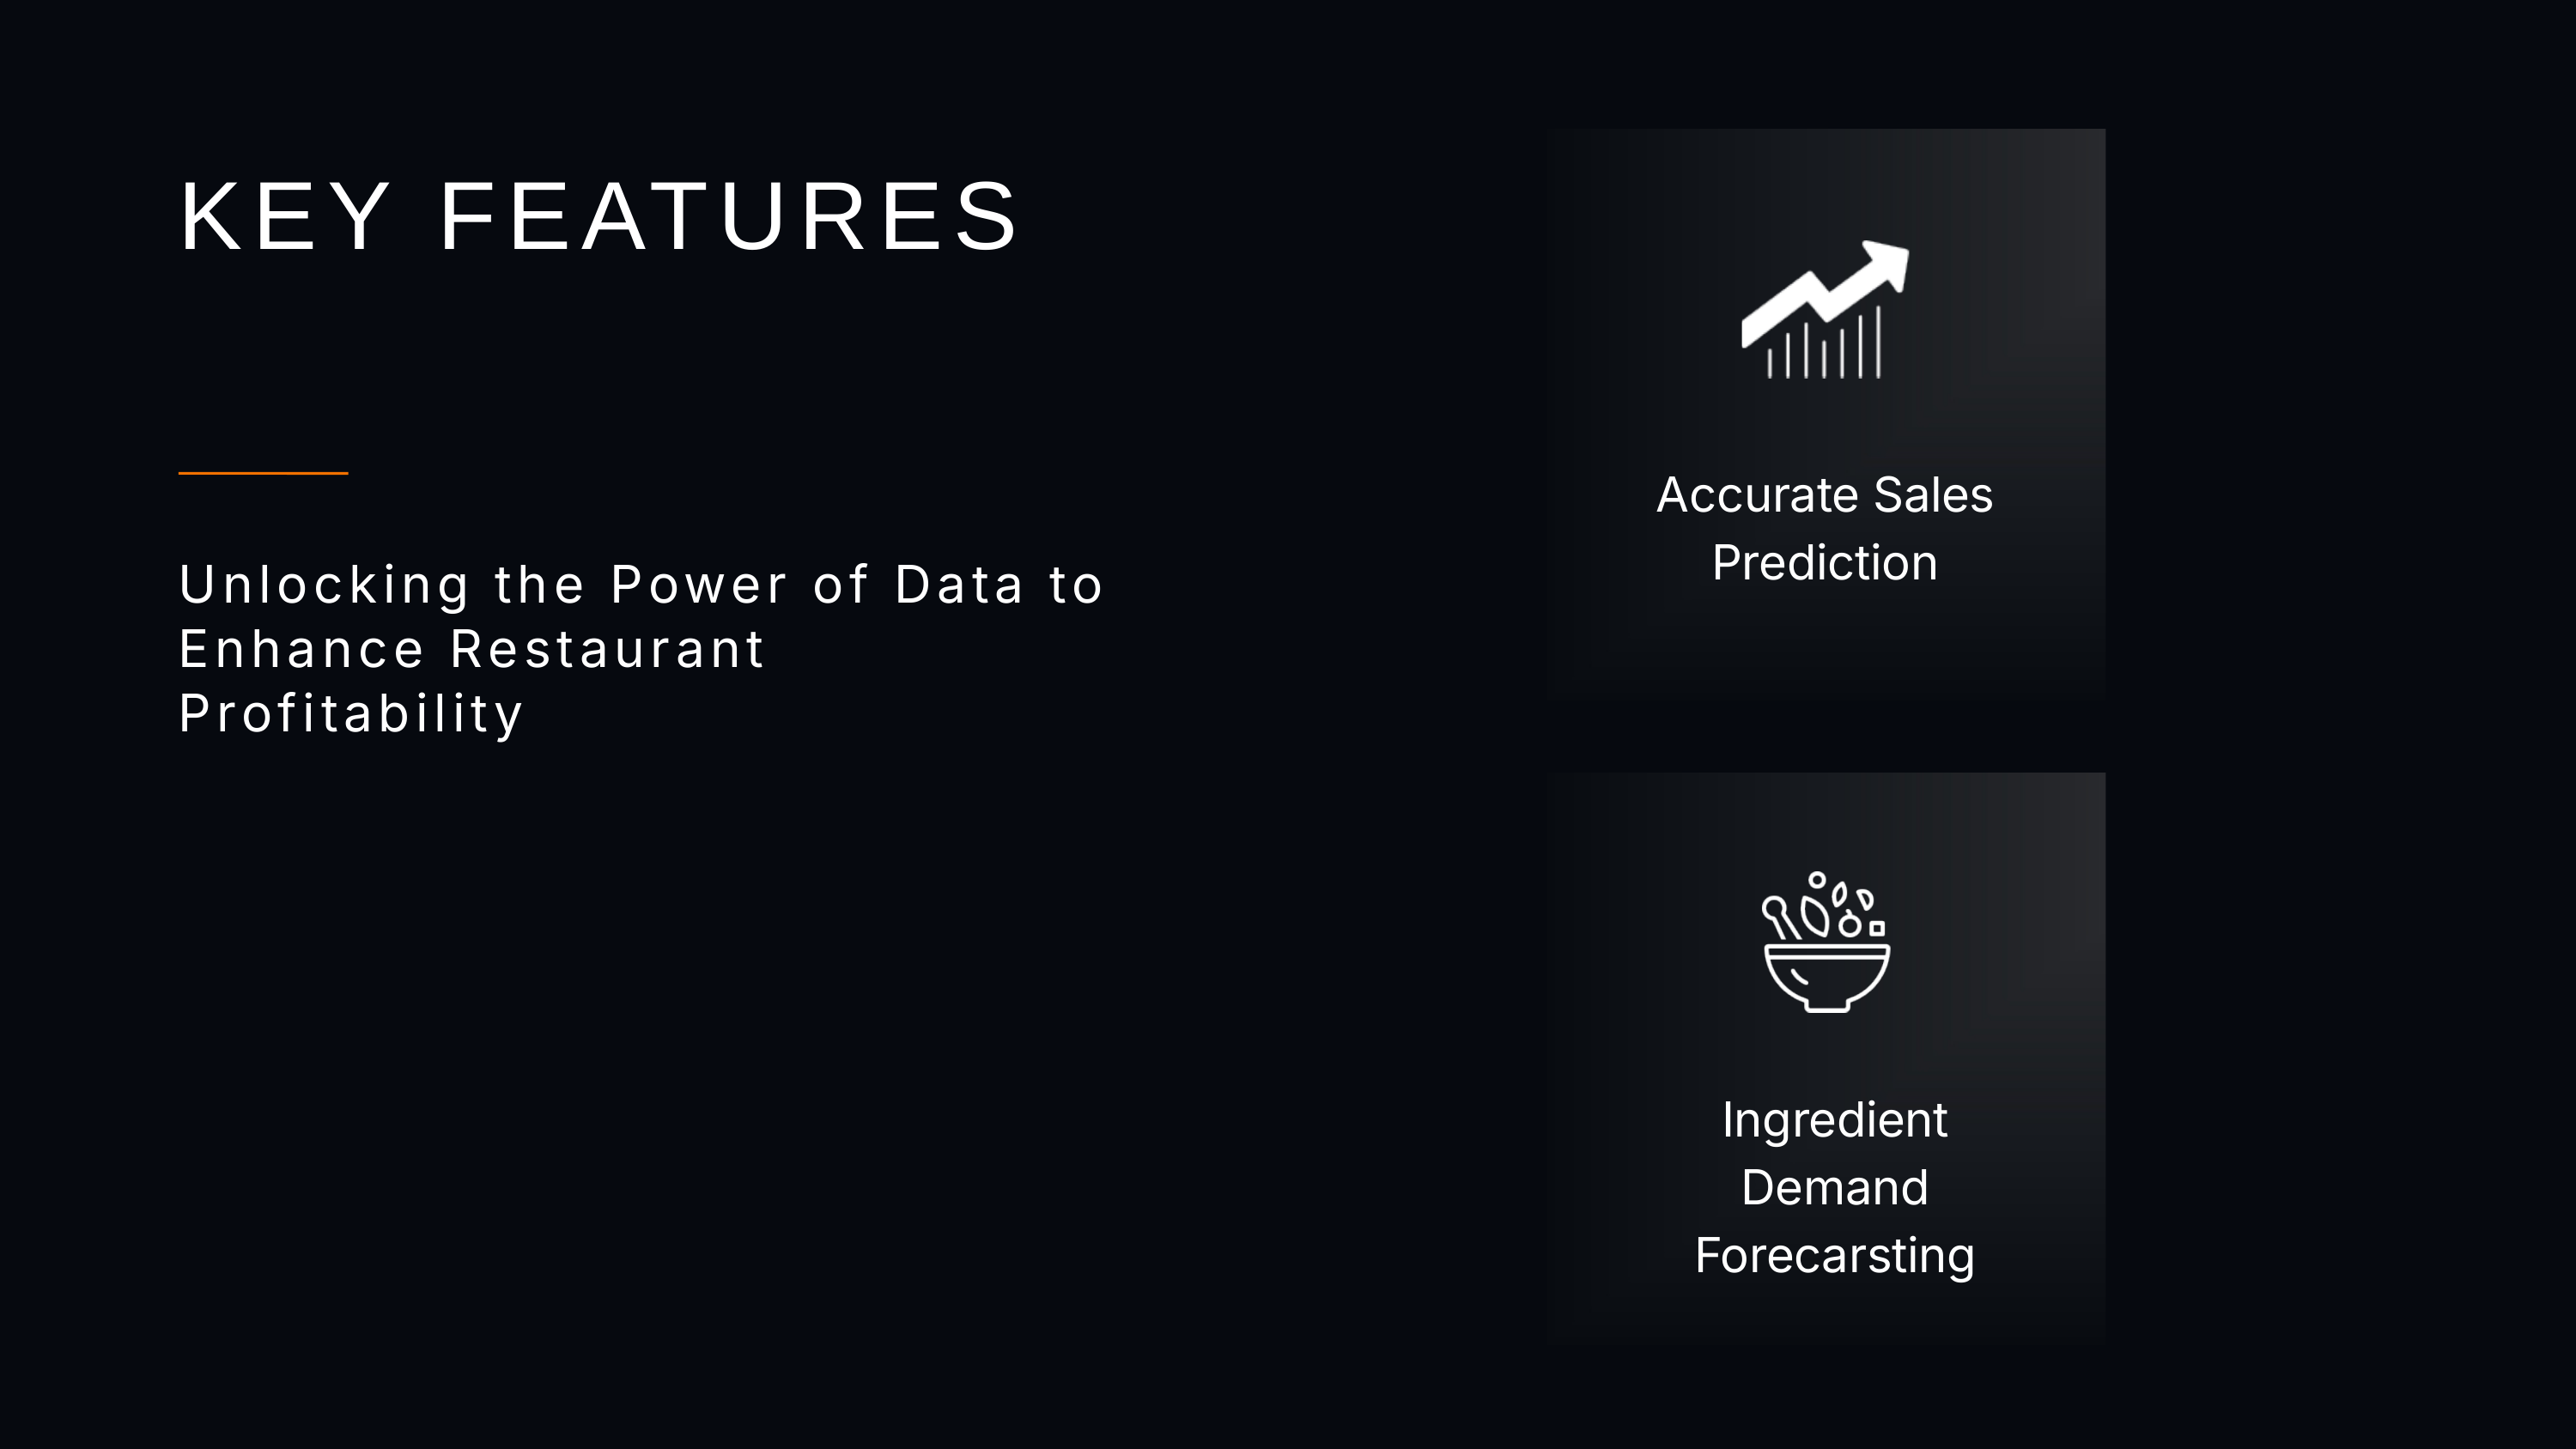

KEY FEATURES

Accurate Sales Prediction

Unlocking the Power of Data to Enhance Restaurant Profitability

Ingredient Demand Forecarsting